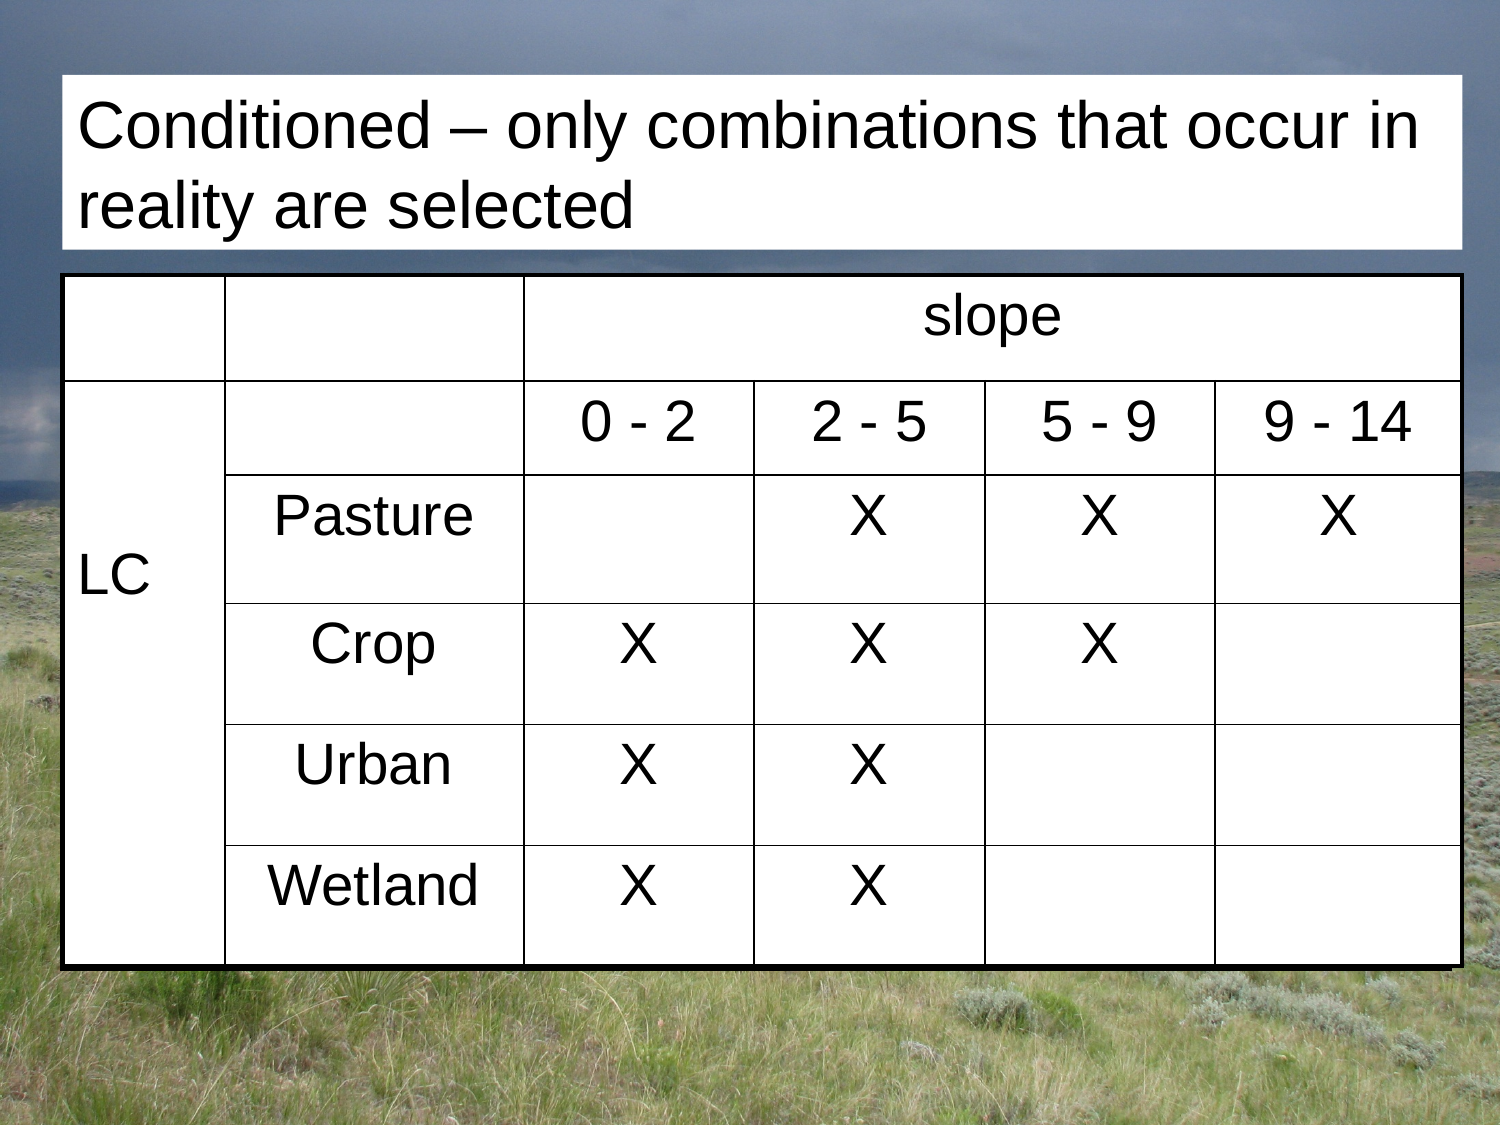

# Latin Square observational – combinations of factors
Conditioned – only combinations that occur in reality are selected
|  |  | slope |  |  |  |
| --- | --- | --- | --- | --- | --- |
| LC |  | 0 - 2 | 2 - 5 | 5 - 9 | 9 - 14 |
|  | Pasture |  | X | X | X |
|  | Crop | X | X | X |  |
|  | Urban | X | X |  |  |
|  | Wetland | X | X |  |  |
|  |  | slope |  |  |  |
| --- | --- | --- | --- | --- | --- |
| LC |  | 0 - 2 | 2 - 5 | 5 - 9 | 9 - 14 |
|  | Pasture | X | X | X | X |
|  | Crop | X | X | X | X |
|  | Urban | X | X | X | X |
|  | Wetland | X | X | X | X |